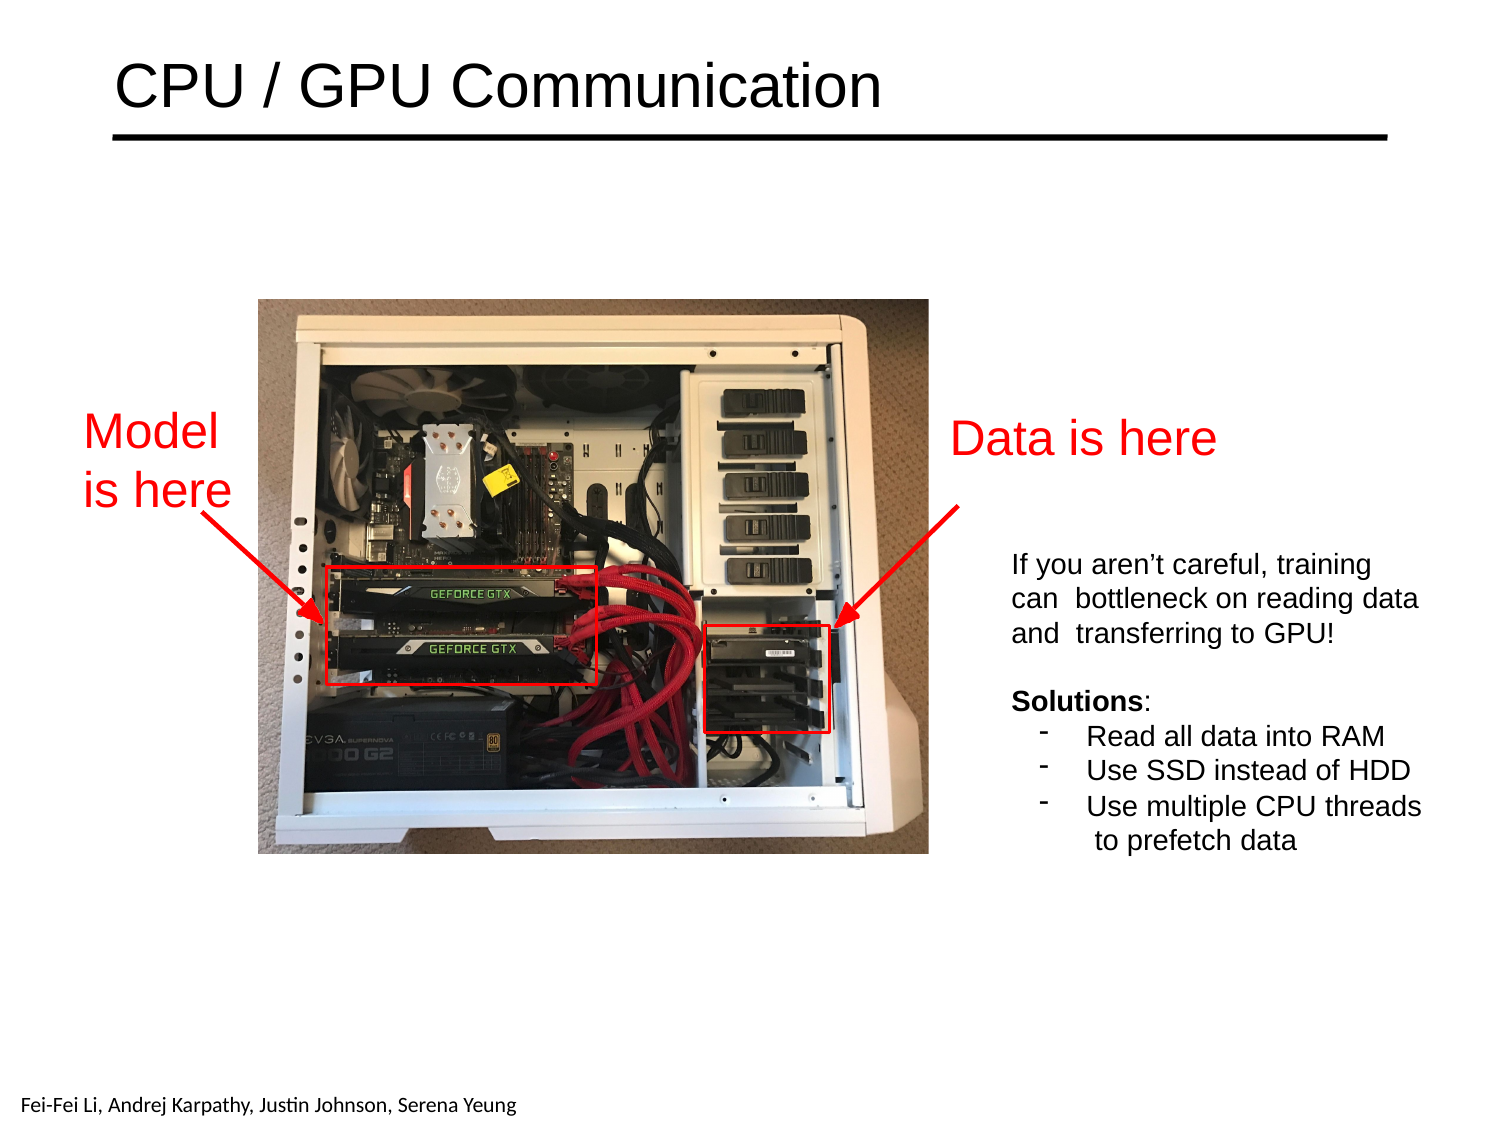

# CPU / GPU Communication

Model  is here
Data is here

If you aren’t careful, training can  bottleneck on reading data and  transferring to GPU!

Solutions:
Read all data into RAM
Use SSD instead of HDD
Use multiple CPU threads  to prefetch data

April 26, 2018
Lecture 8 -
Fei-Fei Li & Justin Johnson & Serena Yeung
Fei-Fei Li & Justin Johnson & Serena Yeung	Lecture 8 -	April 26, 2018
Fei-Fei Li, Andrej Karpathy, Justin Johnson, Serena Yeung